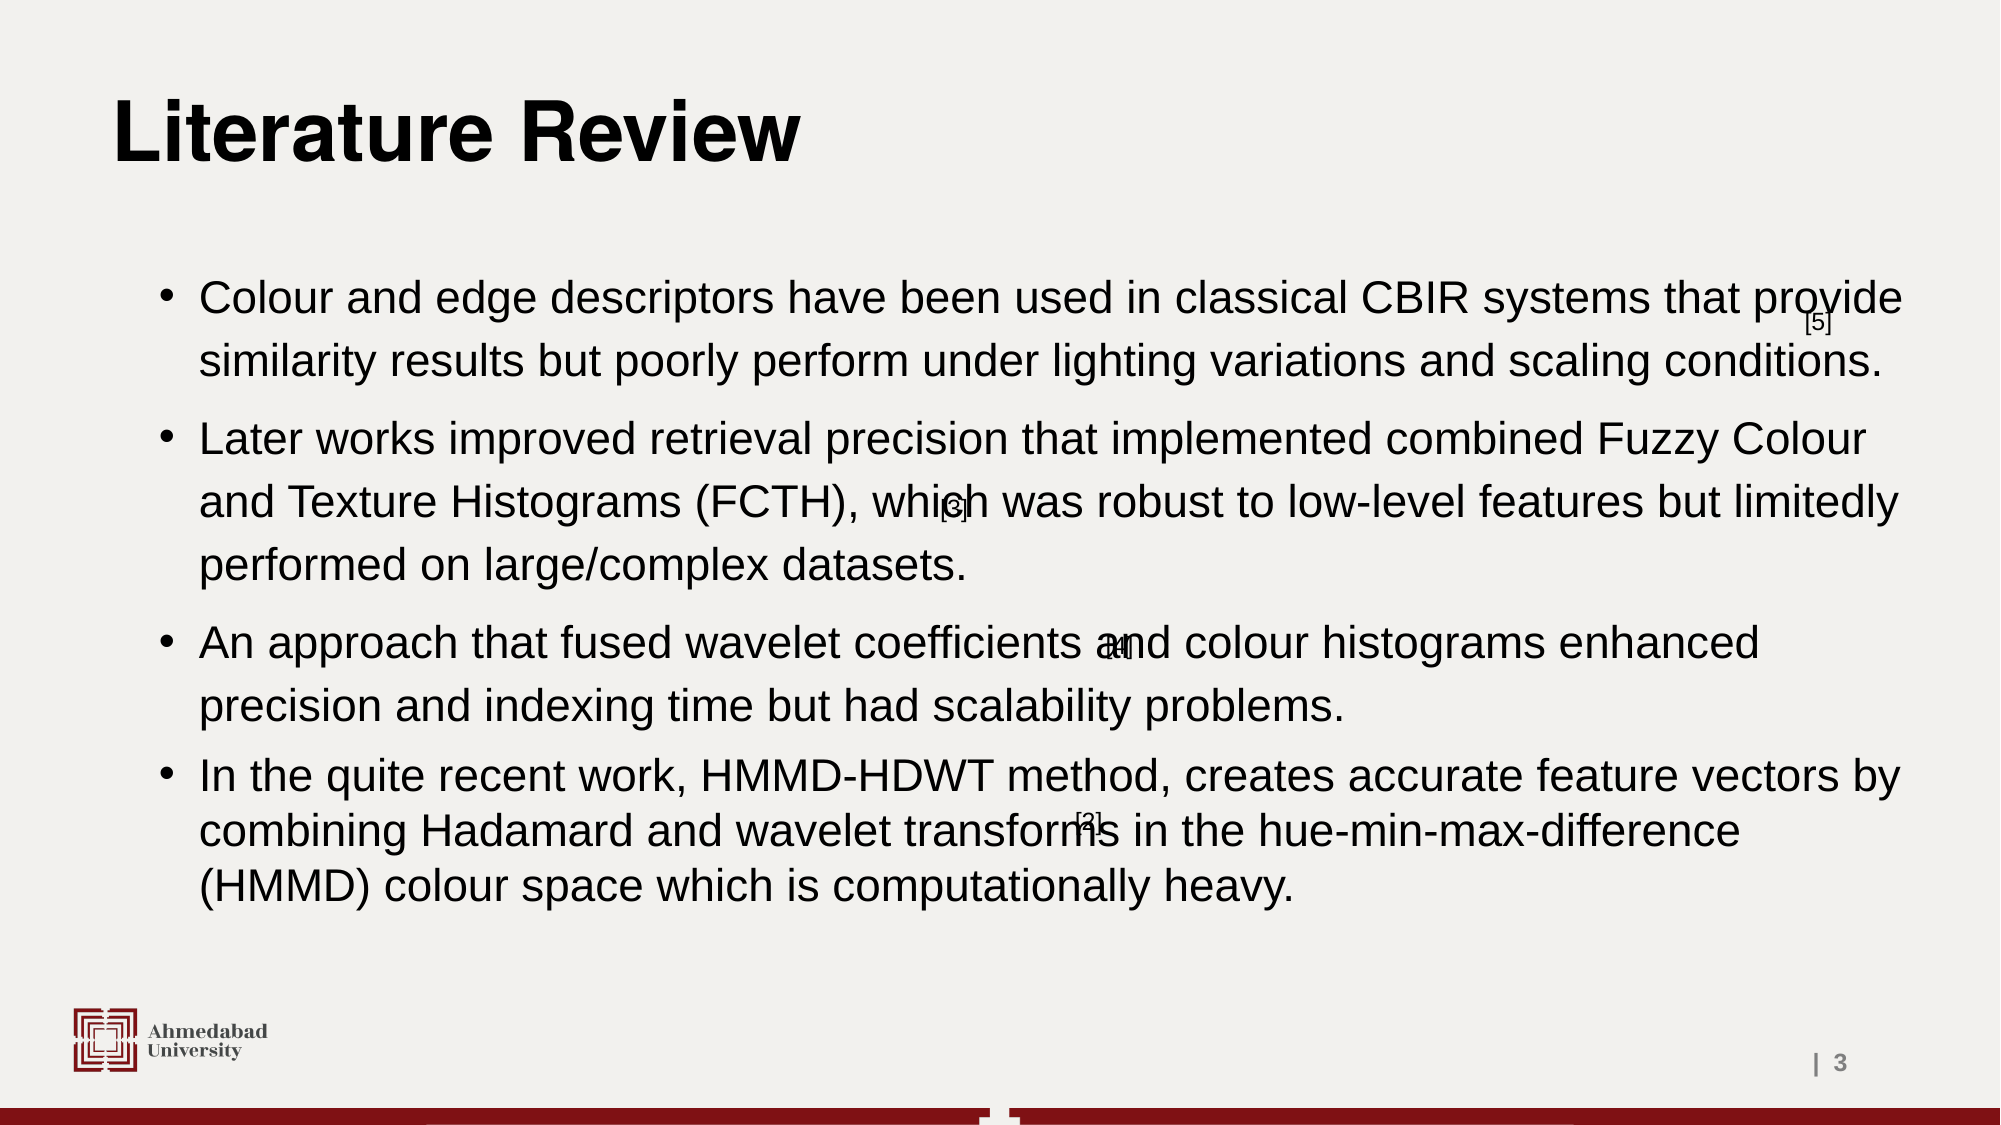

# Literature Review

Colour and edge descriptors have been used in classical CBIR systems that provide similarity results but poorly perform under lighting variations and scaling conditions.
Later works improved retrieval precision that implemented combined Fuzzy Colour and Texture Histograms (FCTH), which was robust to low-level features but limitedly performed on large/complex datasets.
An approach that fused wavelet coefficients and colour histograms enhanced precision and indexing time but had scalability problems.
In the quite recent work, HMMD-HDWT method, creates accurate feature vectors by combining Hadamard and wavelet transforms in the hue-min-max-difference (HMMD) colour space which is computationally heavy.

[5]
[3]
[4]
[2]
|  3